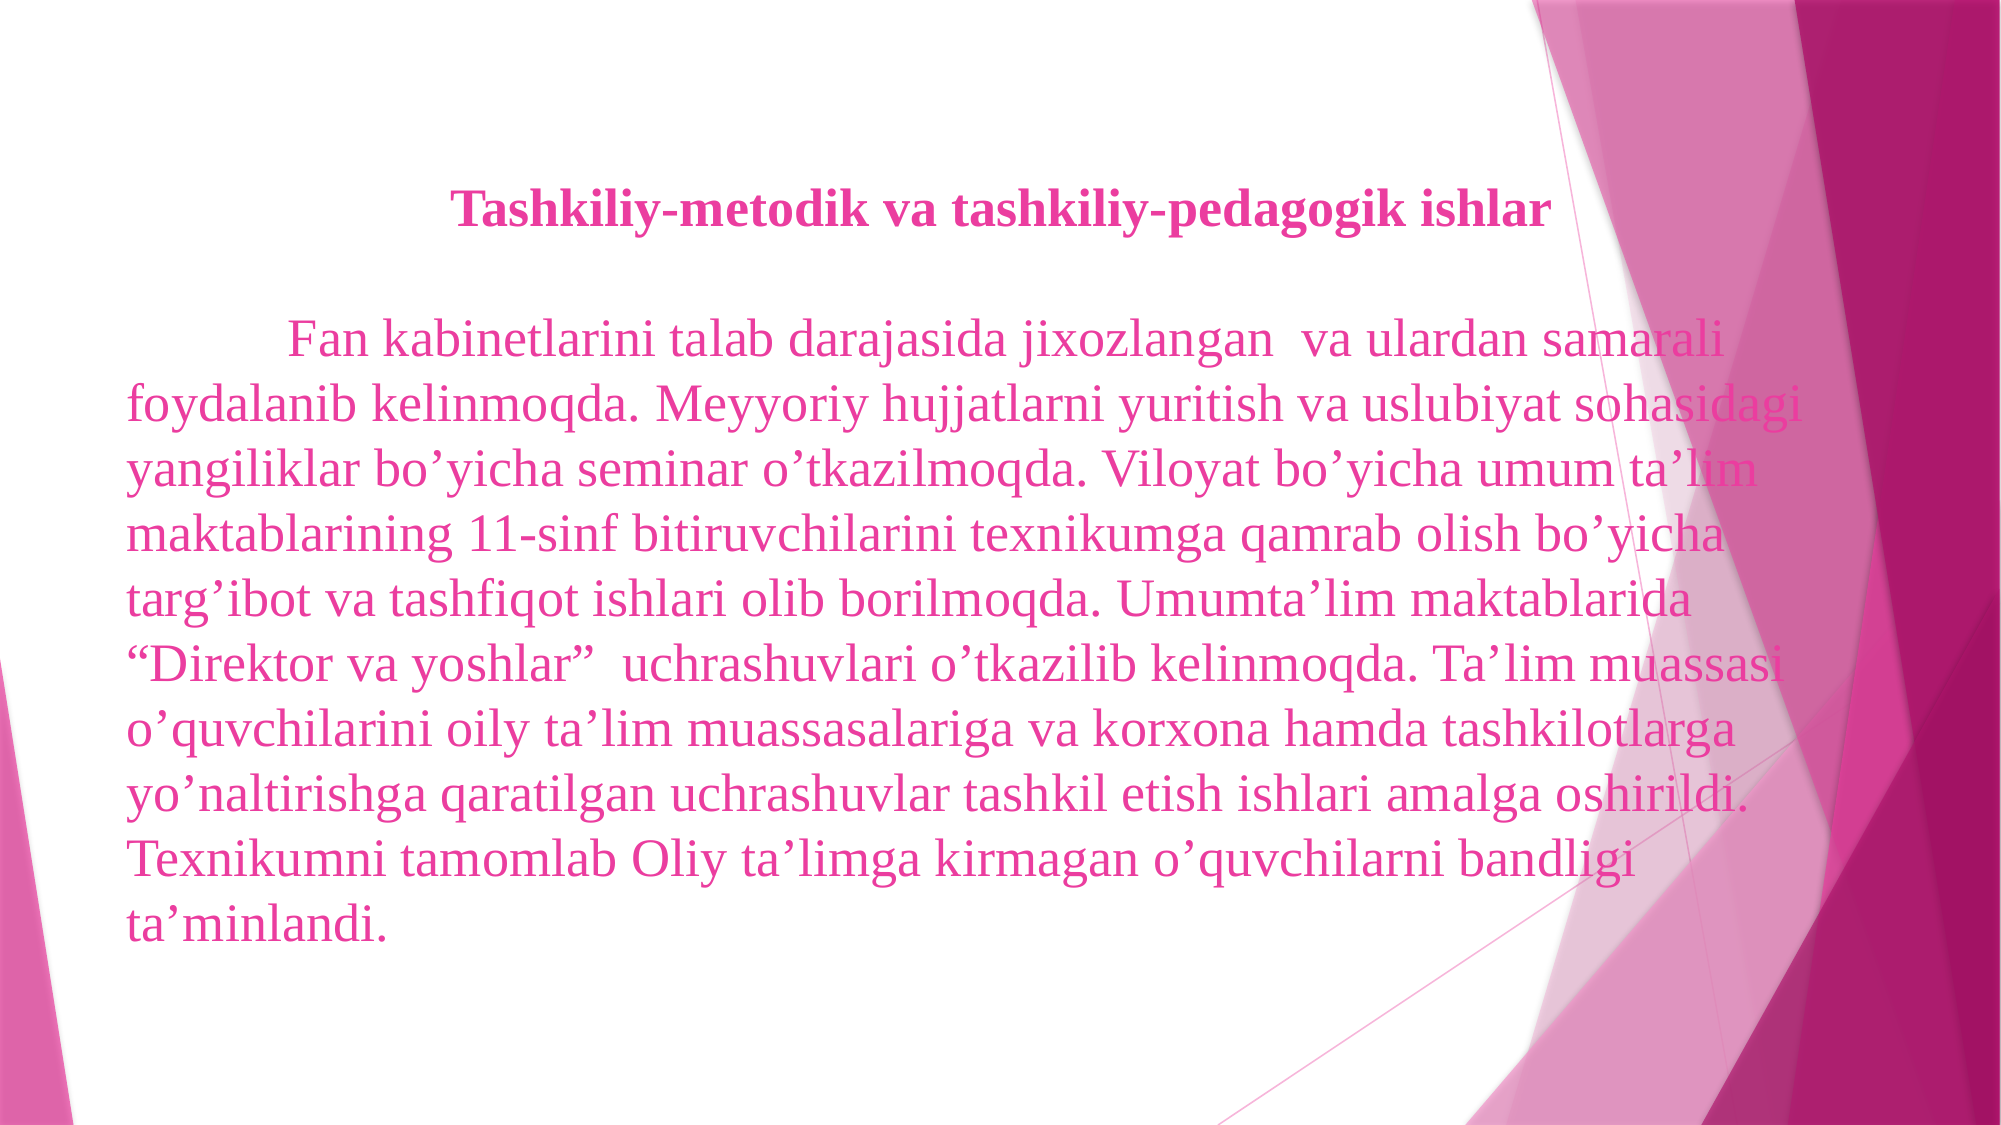

# Tashkiliy-metodik va tashkiliy-pedagogik ishlar Fan kabinetlarini talab darajasida jixozlangan  va ulardan samarali foydalanib kelinmoqda. Meyyoriy hujjatlarni yuritish va uslubiyat sohasidagi yangiliklar bo’yicha seminar o’tkazilmoqda. Viloyat bo’yicha umum ta’lim maktablarining 11-sinf bitiruvchilarini texnikumga qamrab olish bo’yicha  targ’ibot va tashfiqot ishlari olib borilmoqda. Umumta’lim maktablarida “Direktor va yoshlar”  uchrashuvlari o’tkazilib kelinmoqda. Ta’lim muassasi  o’quvchilarini oily ta’lim muassasalariga va korxona hamda tashkilotlarga yo’naltirishga qaratilgan uchrashuvlar tashkil etish ishlari amalga oshirildi. Texnikumni tamomlab Oliy ta’limga kirmagan o’quvchilarni bandligi ta’minlandi.